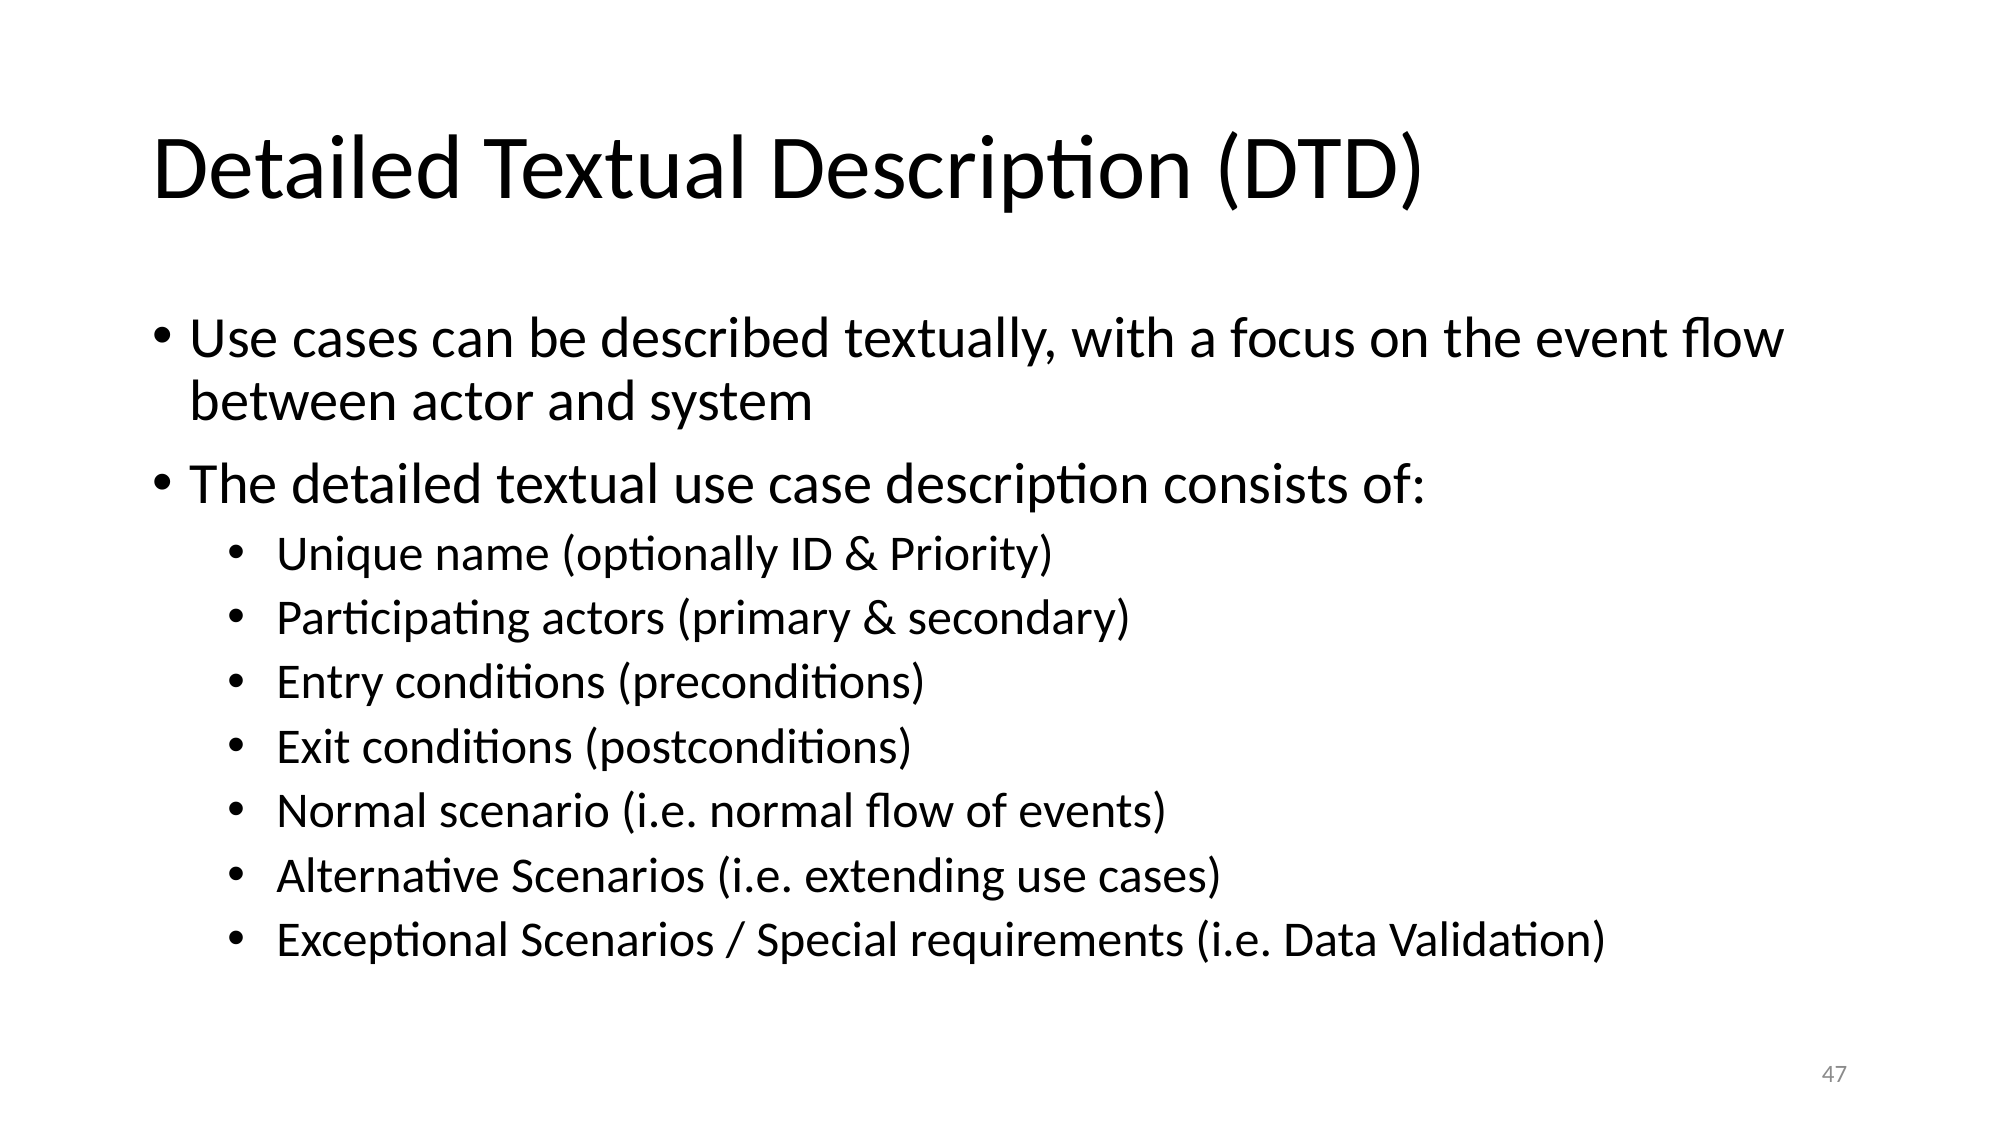

# Detailed Textual Description (DTD)
Use cases can be described textually, with a focus on the event flow between actor and system
The detailed textual use case description consists of:
 Unique name (optionally ID & Priority)
 Participating actors (primary & secondary)
 Entry conditions (preconditions)
 Exit conditions (postconditions)
 Normal scenario (i.e. normal flow of events)
 Alternative Scenarios (i.e. extending use cases)
 Exceptional Scenarios / Special requirements (i.e. Data Validation)

47